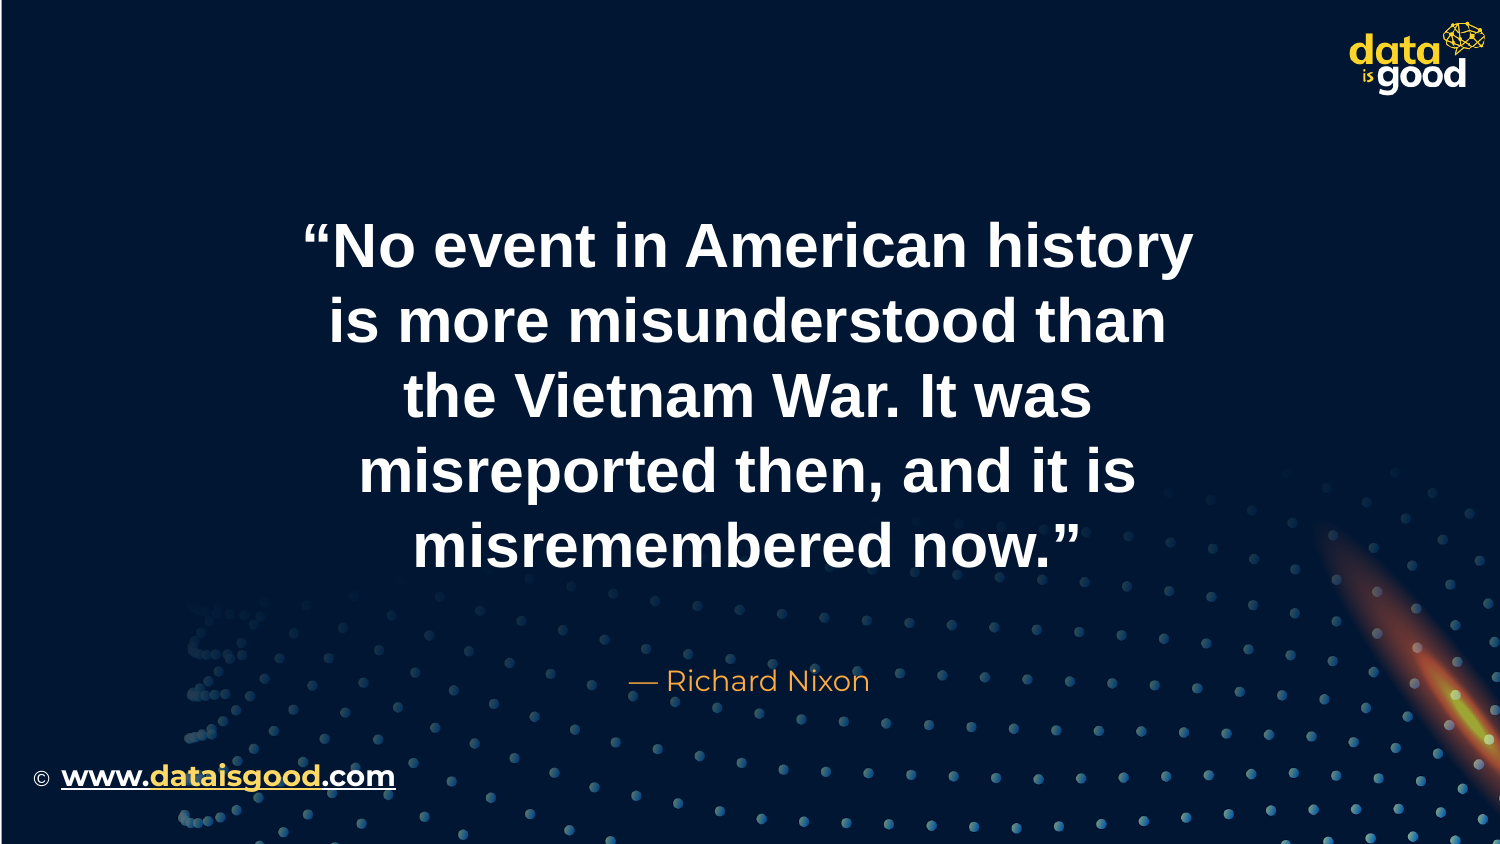

# “No event in American history is more misunderstood than the Vietnam War. It was misreported then, and it is misremembered now.”
— Richard Nixon